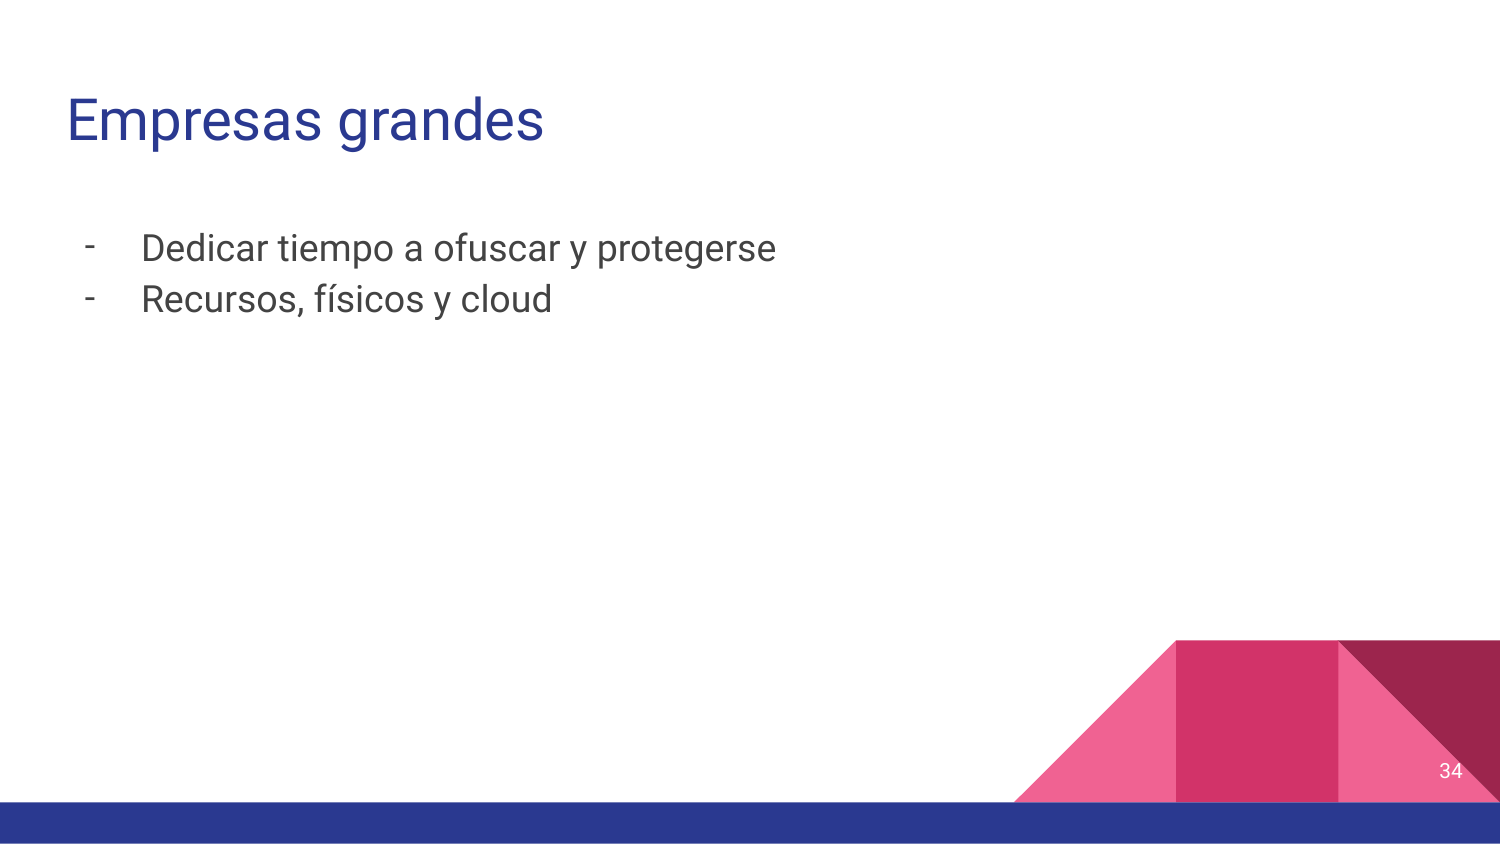

# Empresas grandes
Dedicar tiempo a ofuscar y protegerse
Recursos, físicos y cloud

34